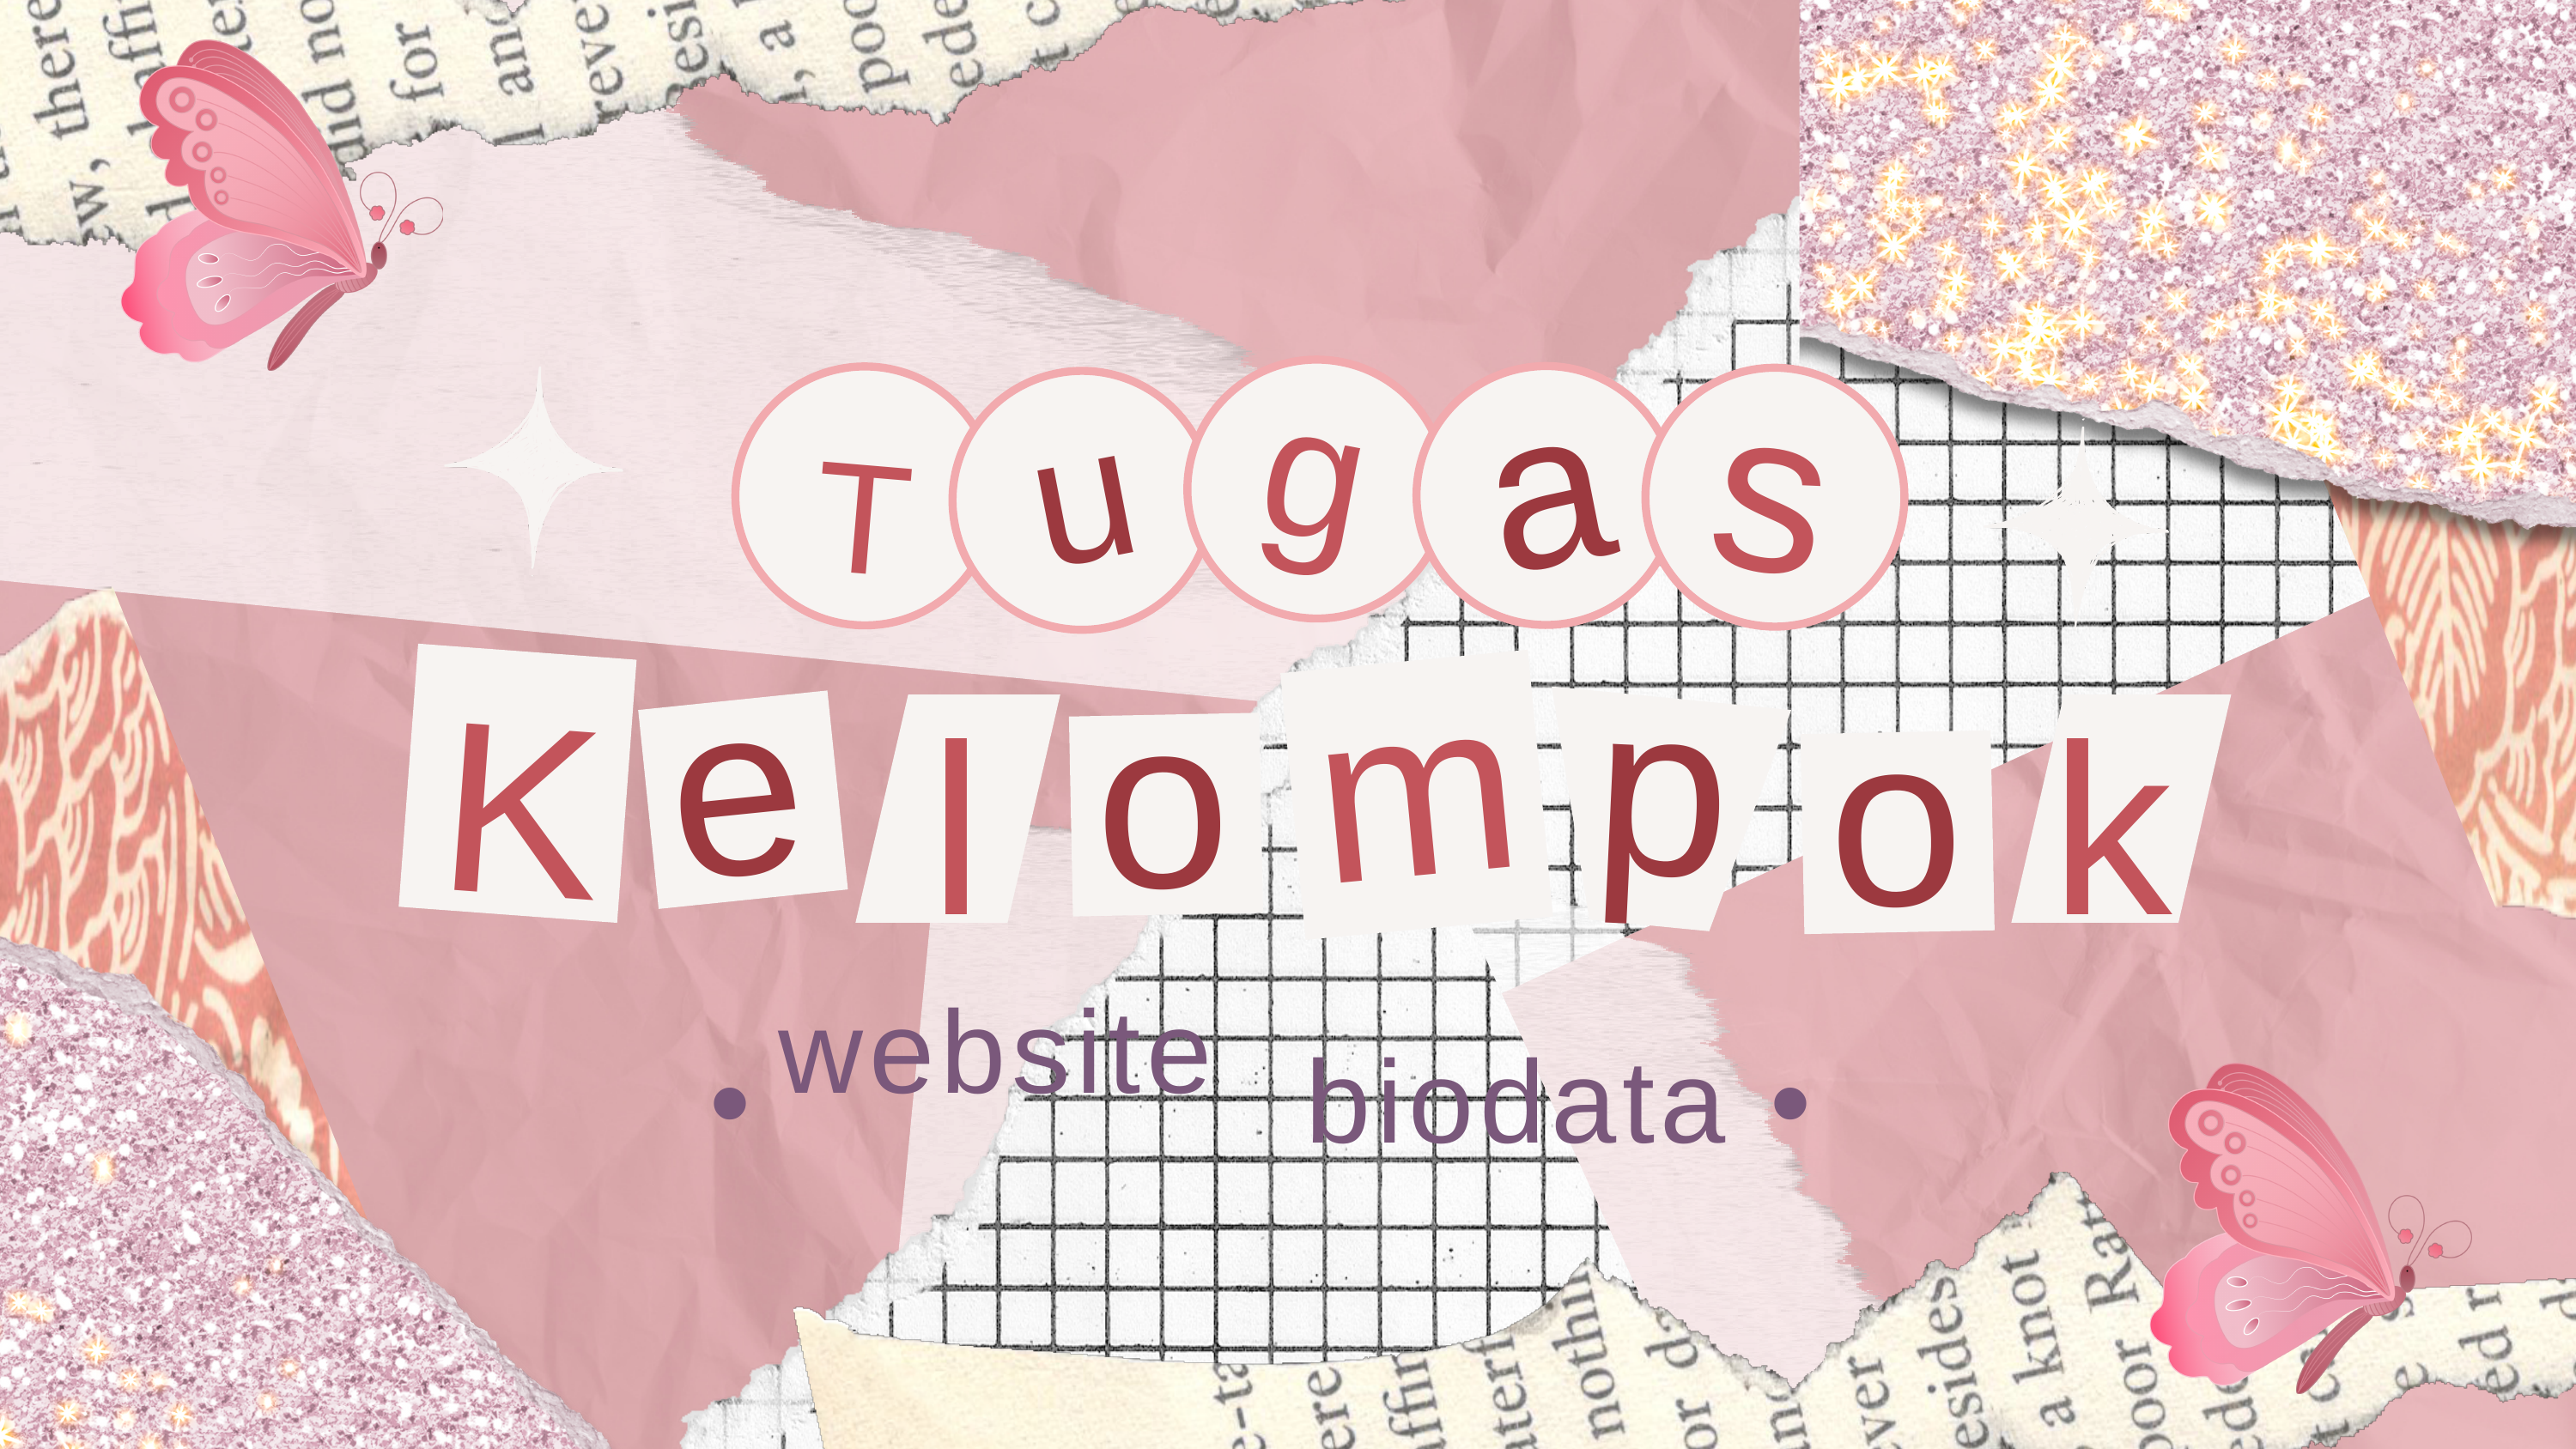

s
a
g

u

T

e
p
m
o
K
o
l
k

website
 •
biodata •